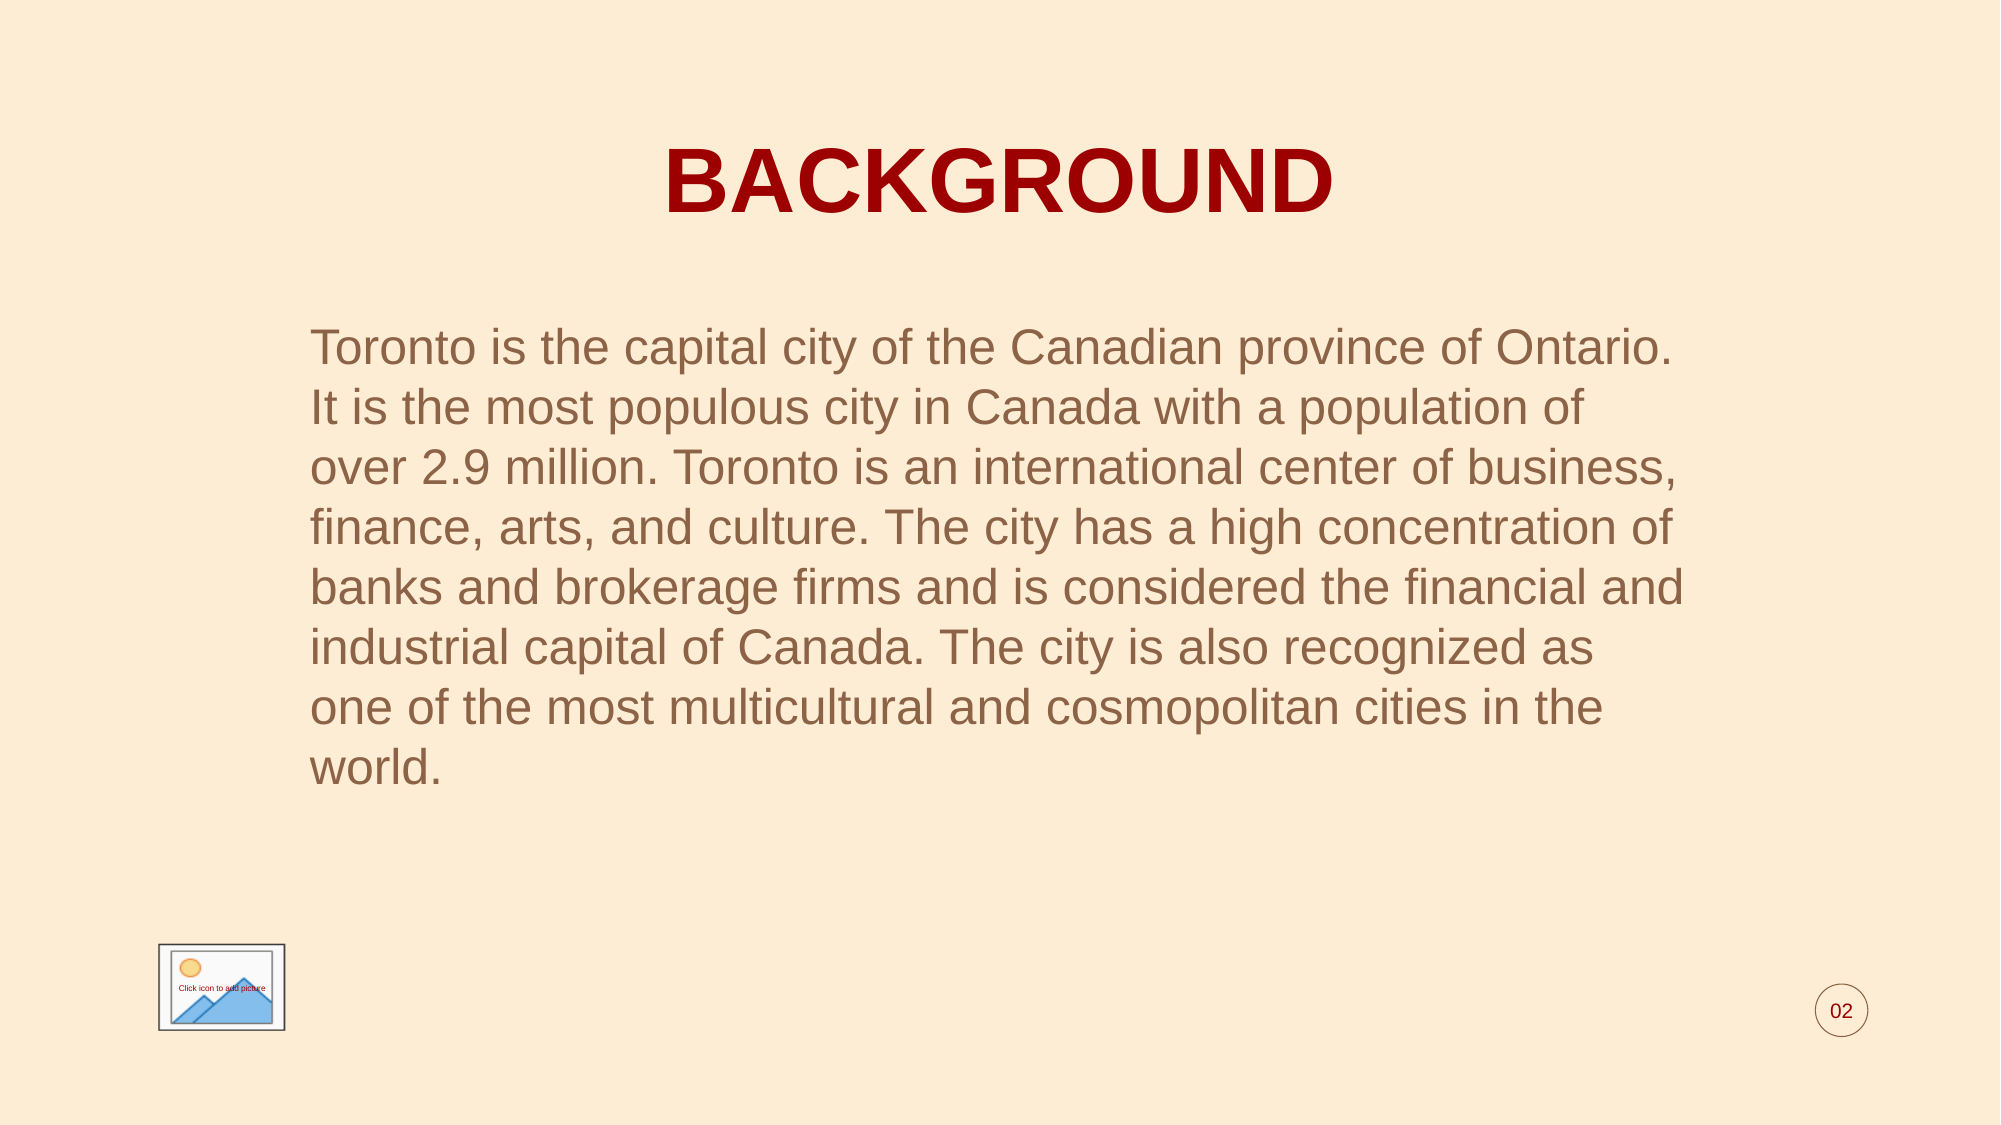

# BACKGROUND

Toronto is the capital city of the Canadian province of Ontario. It is the most populous city in Canada with a population of over 2.9 million. Toronto is an international center of business, finance, arts, and culture. The city has a high concentration of banks and brokerage firms and is considered the financial and industrial capital of Canada. The city is also recognized as one of the most multicultural and cosmopolitan cities in the world.

02